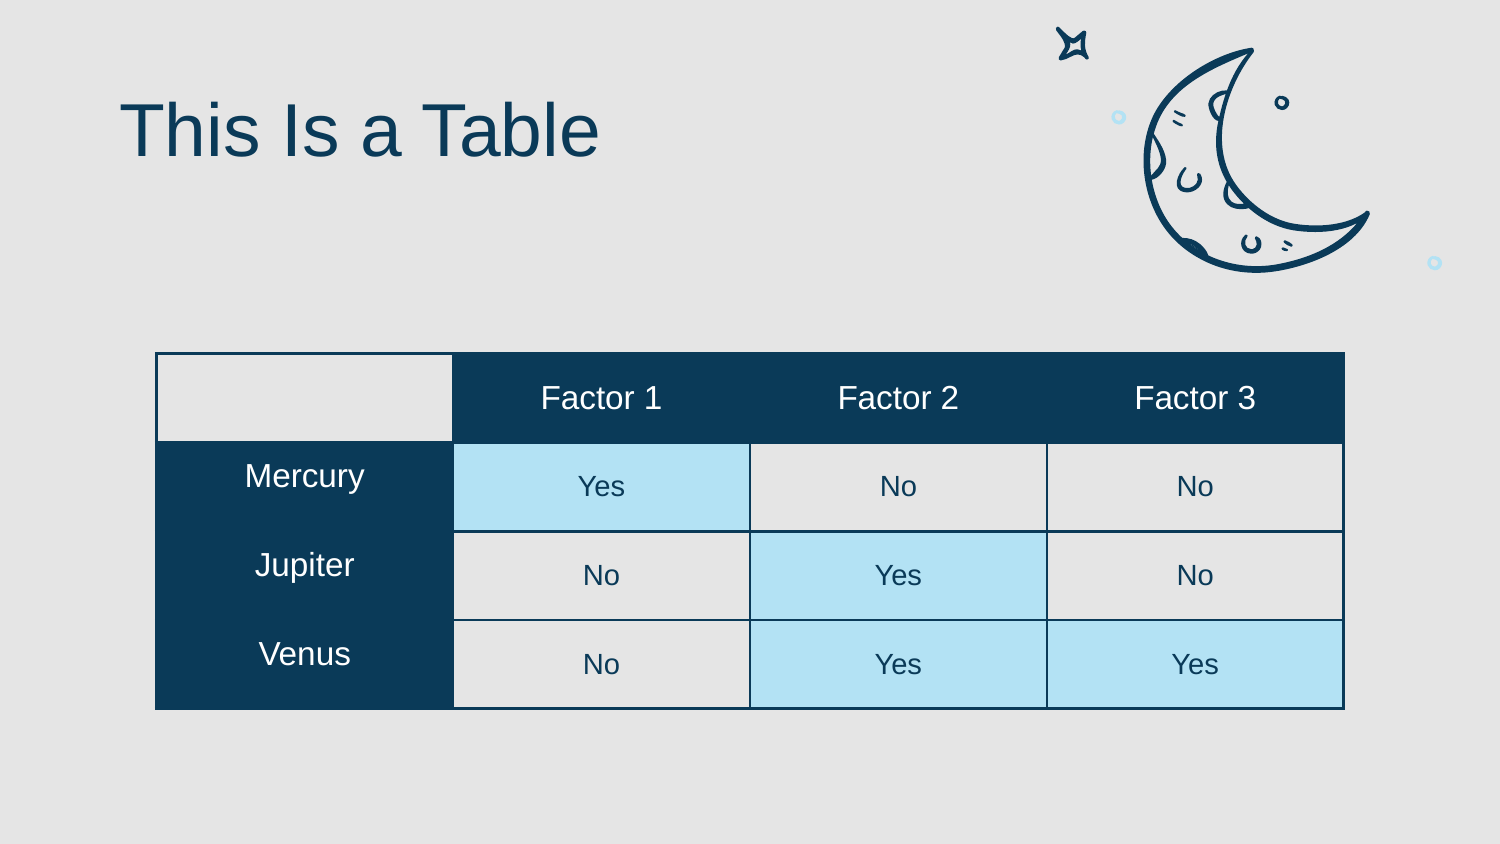

# This Is a Table

|  | Factor 1 | Factor 2 | Factor 3 |
| --- | --- | --- | --- |
| Mercury | Yes | No | No |
| Jupiter | No | Yes | No |
| Venus | No | Yes | Yes |